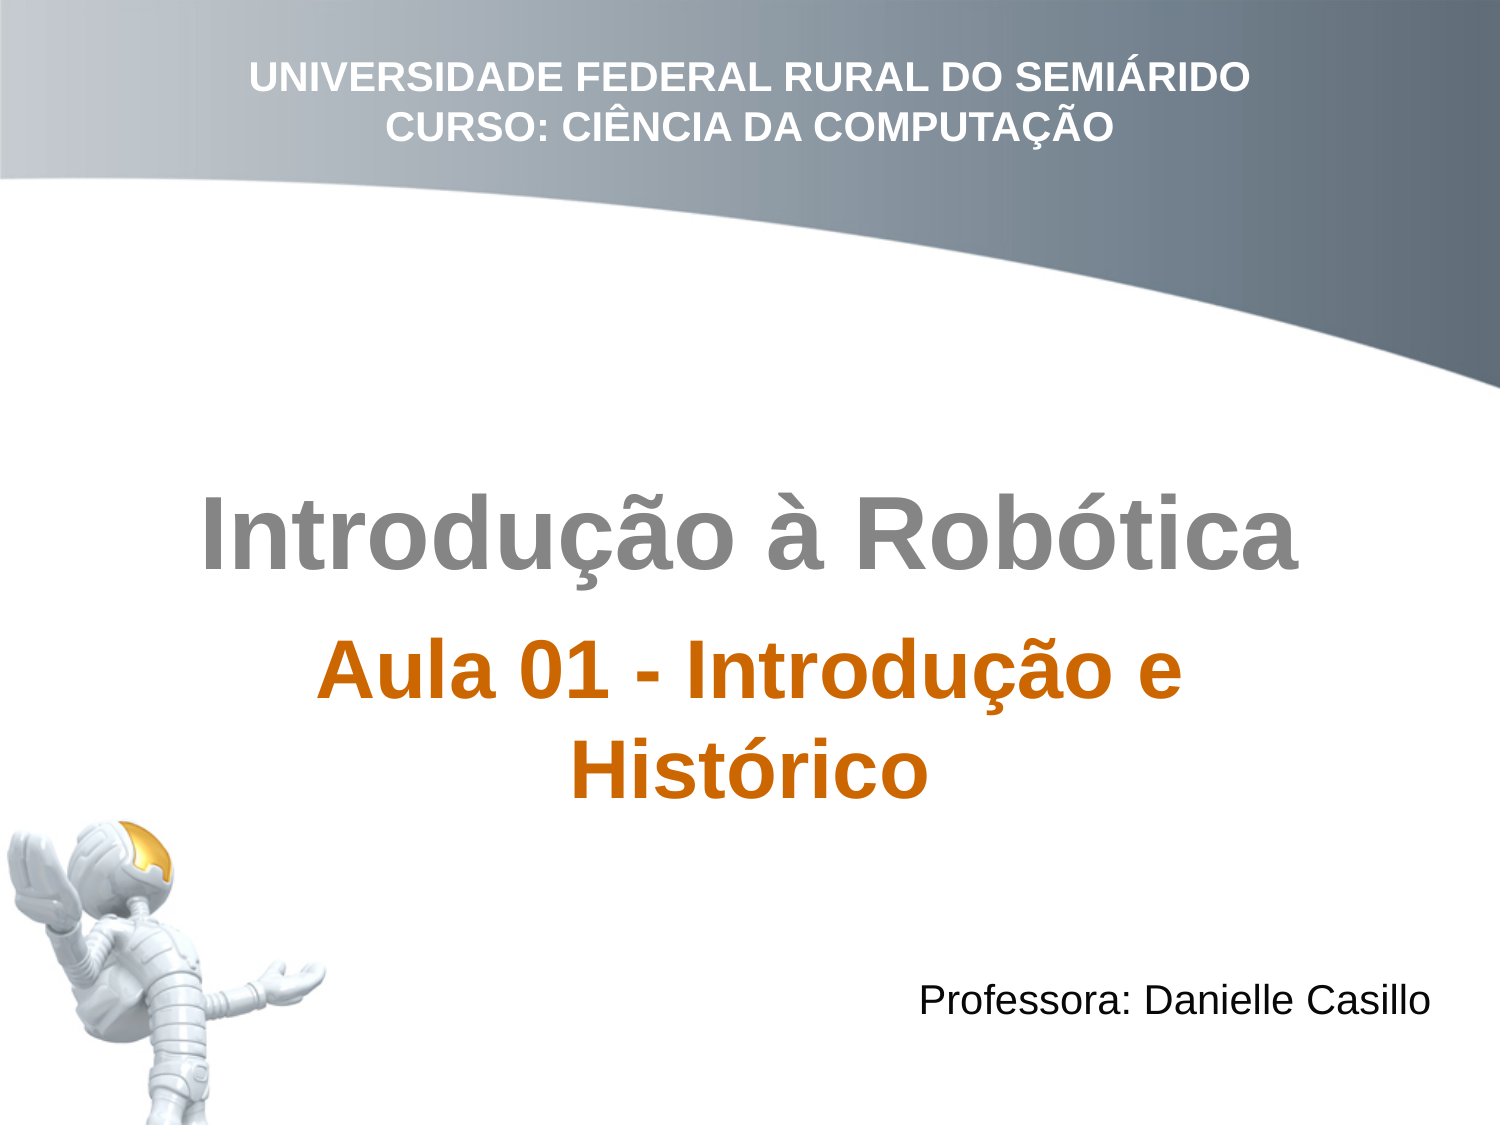

UNIVERSIDADE FEDERAL RURAL DO SEMIÁRIDO
CURSO: CIÊNCIA DA COMPUTAÇÃO
# Introdução à Robótica
Aula 01 - Introdução e Histórico
Professora: Danielle Casillo